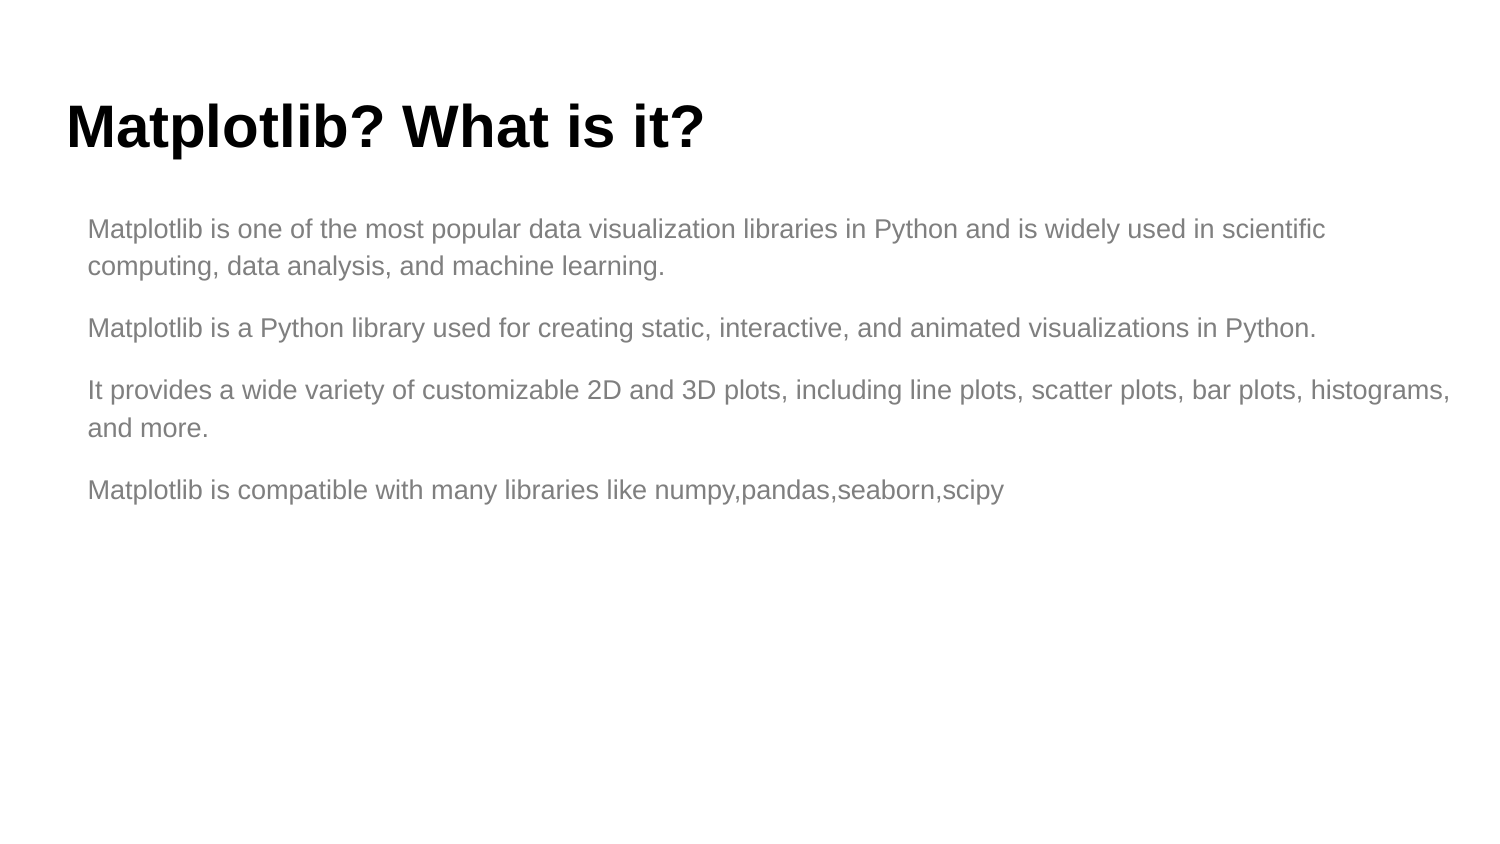

# Matplotlib? What is it?
Matplotlib is one of the most popular data visualization libraries in Python and is widely used in scientific computing, data analysis, and machine learning.
Matplotlib is a Python library used for creating static, interactive, and animated visualizations in Python.
It provides a wide variety of customizable 2D and 3D plots, including line plots, scatter plots, bar plots, histograms, and more.
Matplotlib is compatible with many libraries like numpy,pandas,seaborn,scipy